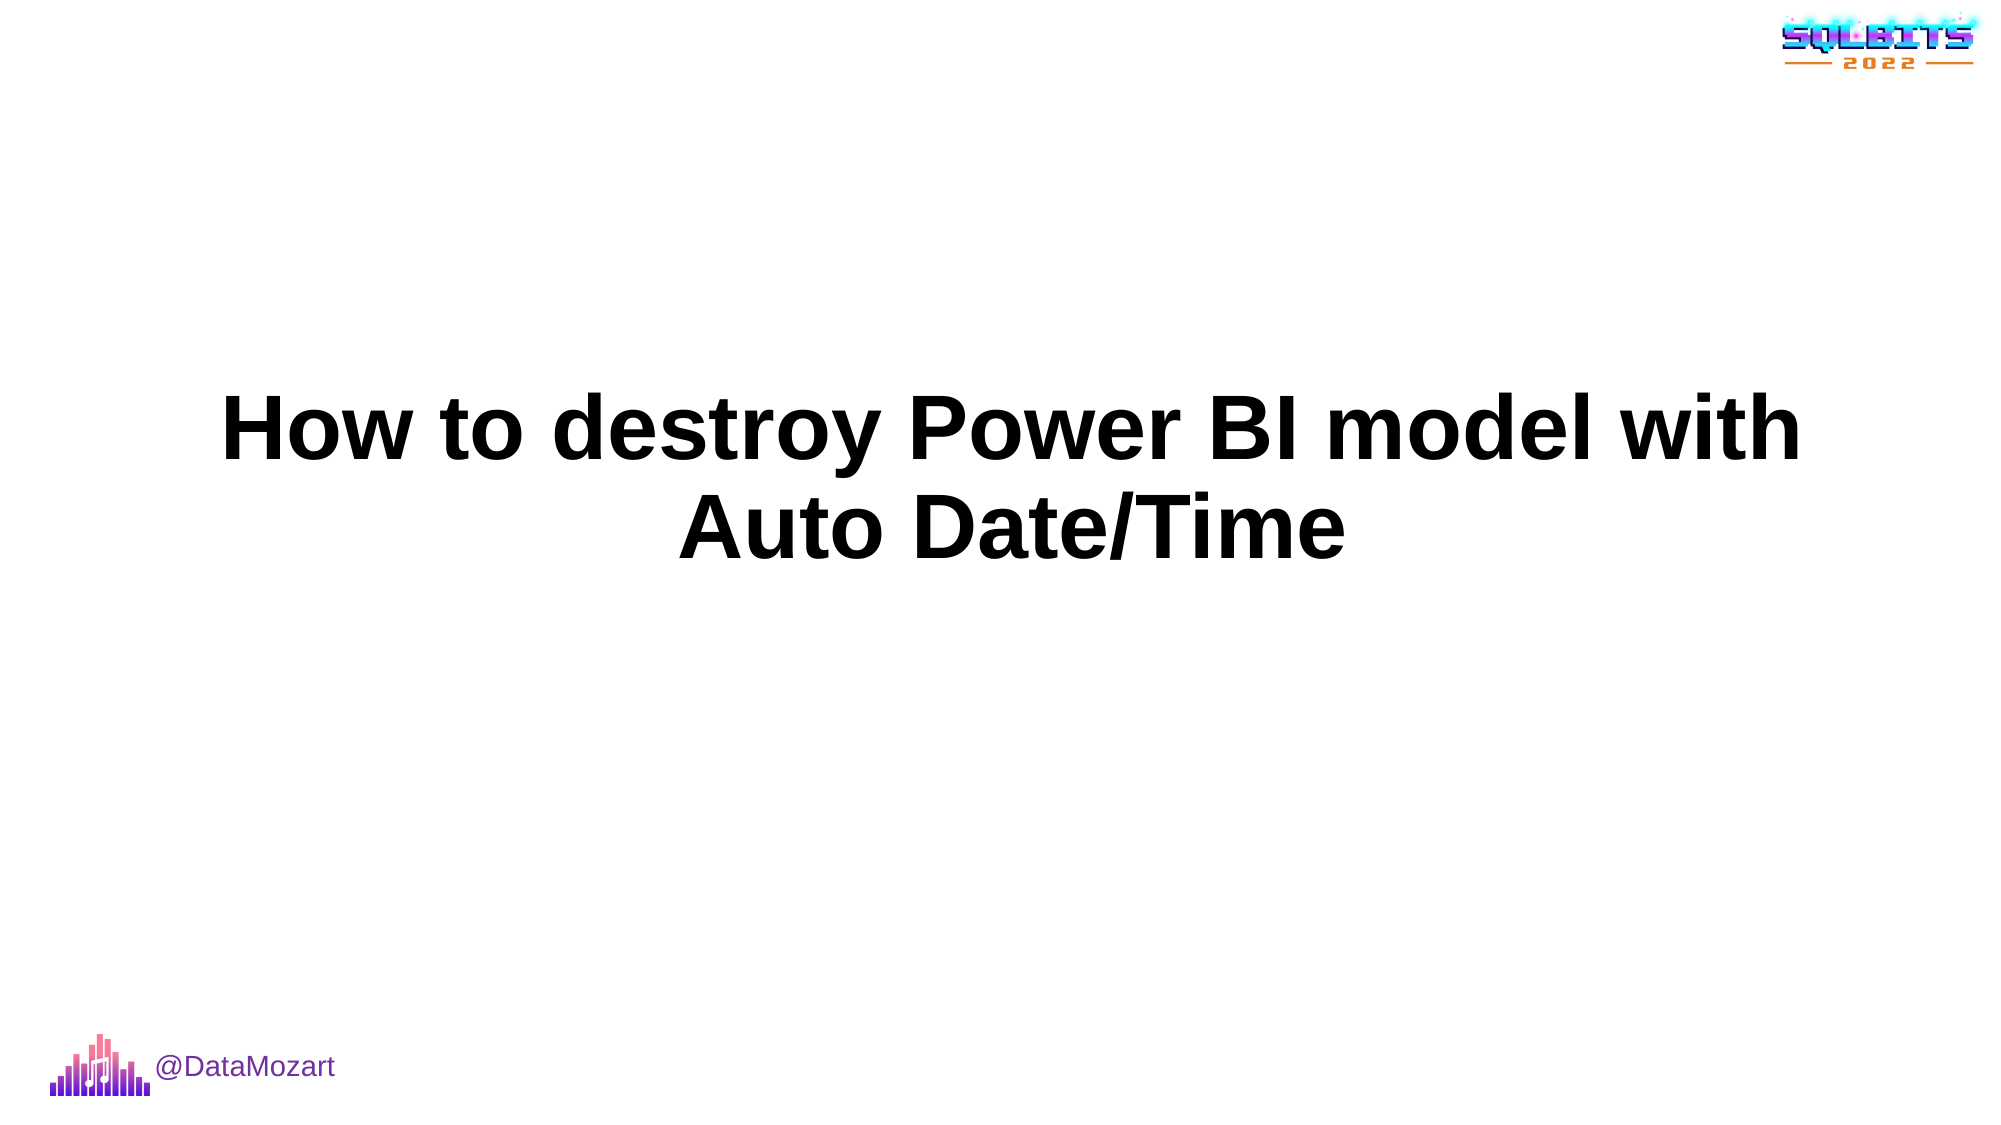

How to destroy Power BI model with Auto Date/Time